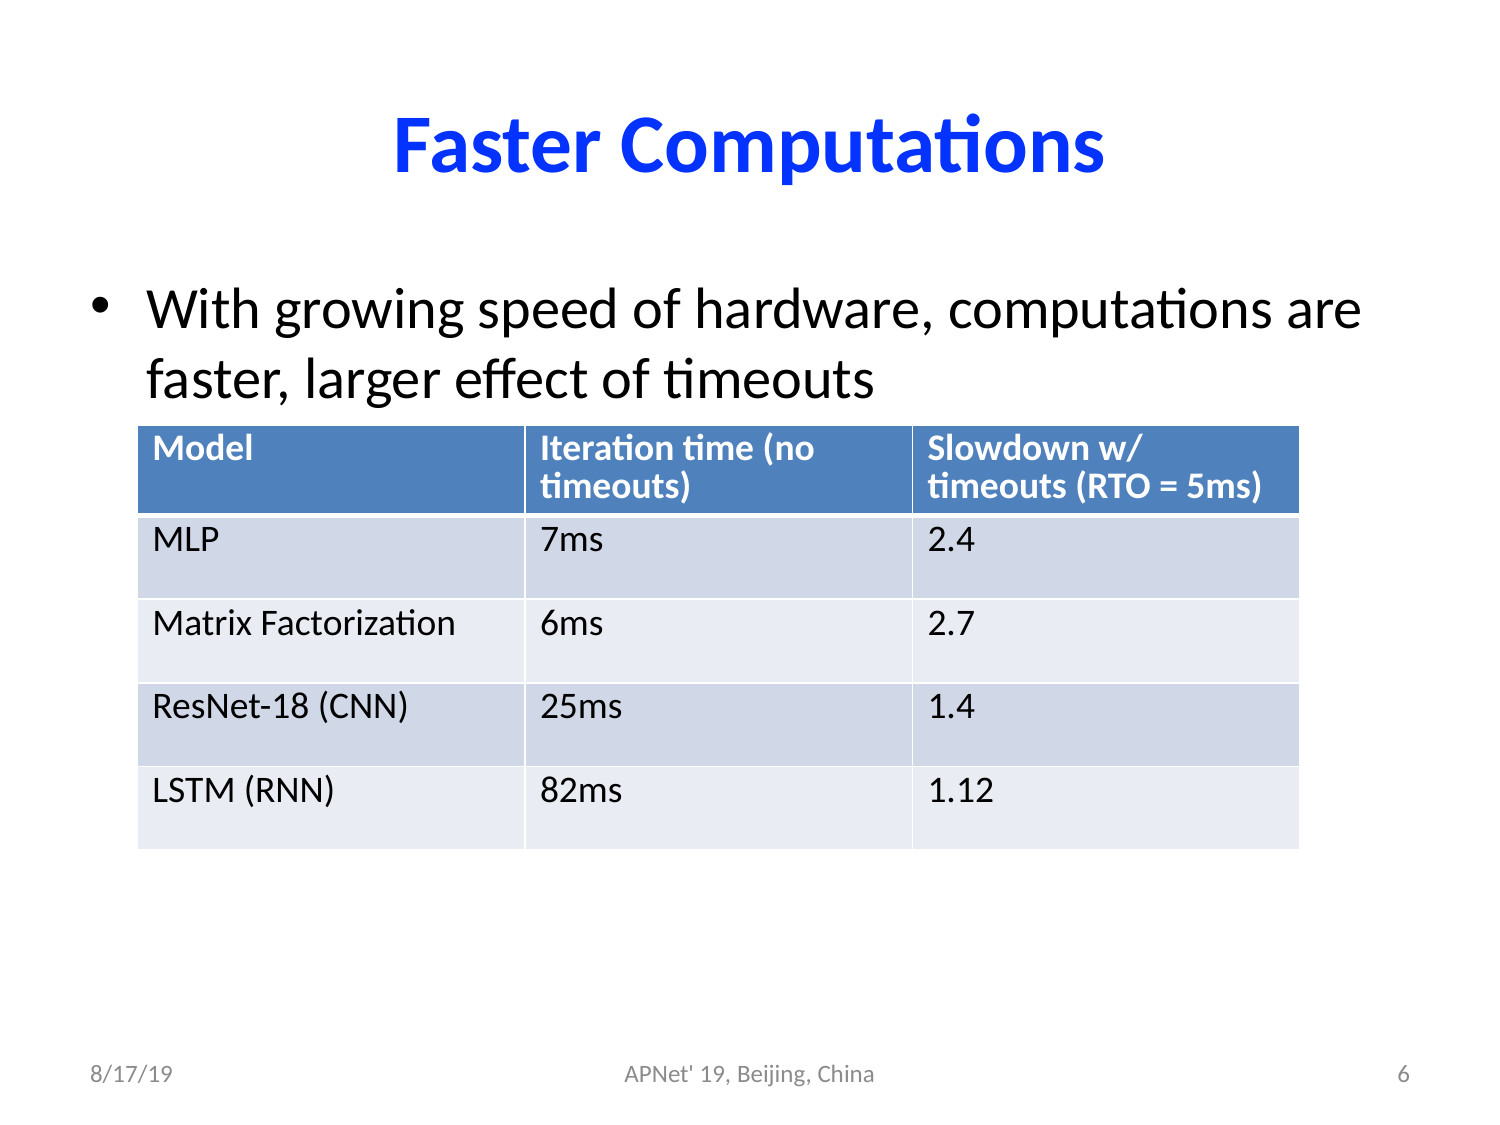

# Faster Computations
With growing speed of hardware, computations are faster, larger effect of timeouts
| Model | Iteration time (no timeouts) | Slowdown w/ timeouts (RTO = 5ms) |
| --- | --- | --- |
| MLP | 7ms | 2.4 |
| Matrix Factorization | 6ms | 2.7 |
| ResNet-18 (CNN) | 25ms | 1.4 |
| LSTM (RNN) | 82ms | 1.12 |
8/17/19
APNet' 19, Beijing, China
6